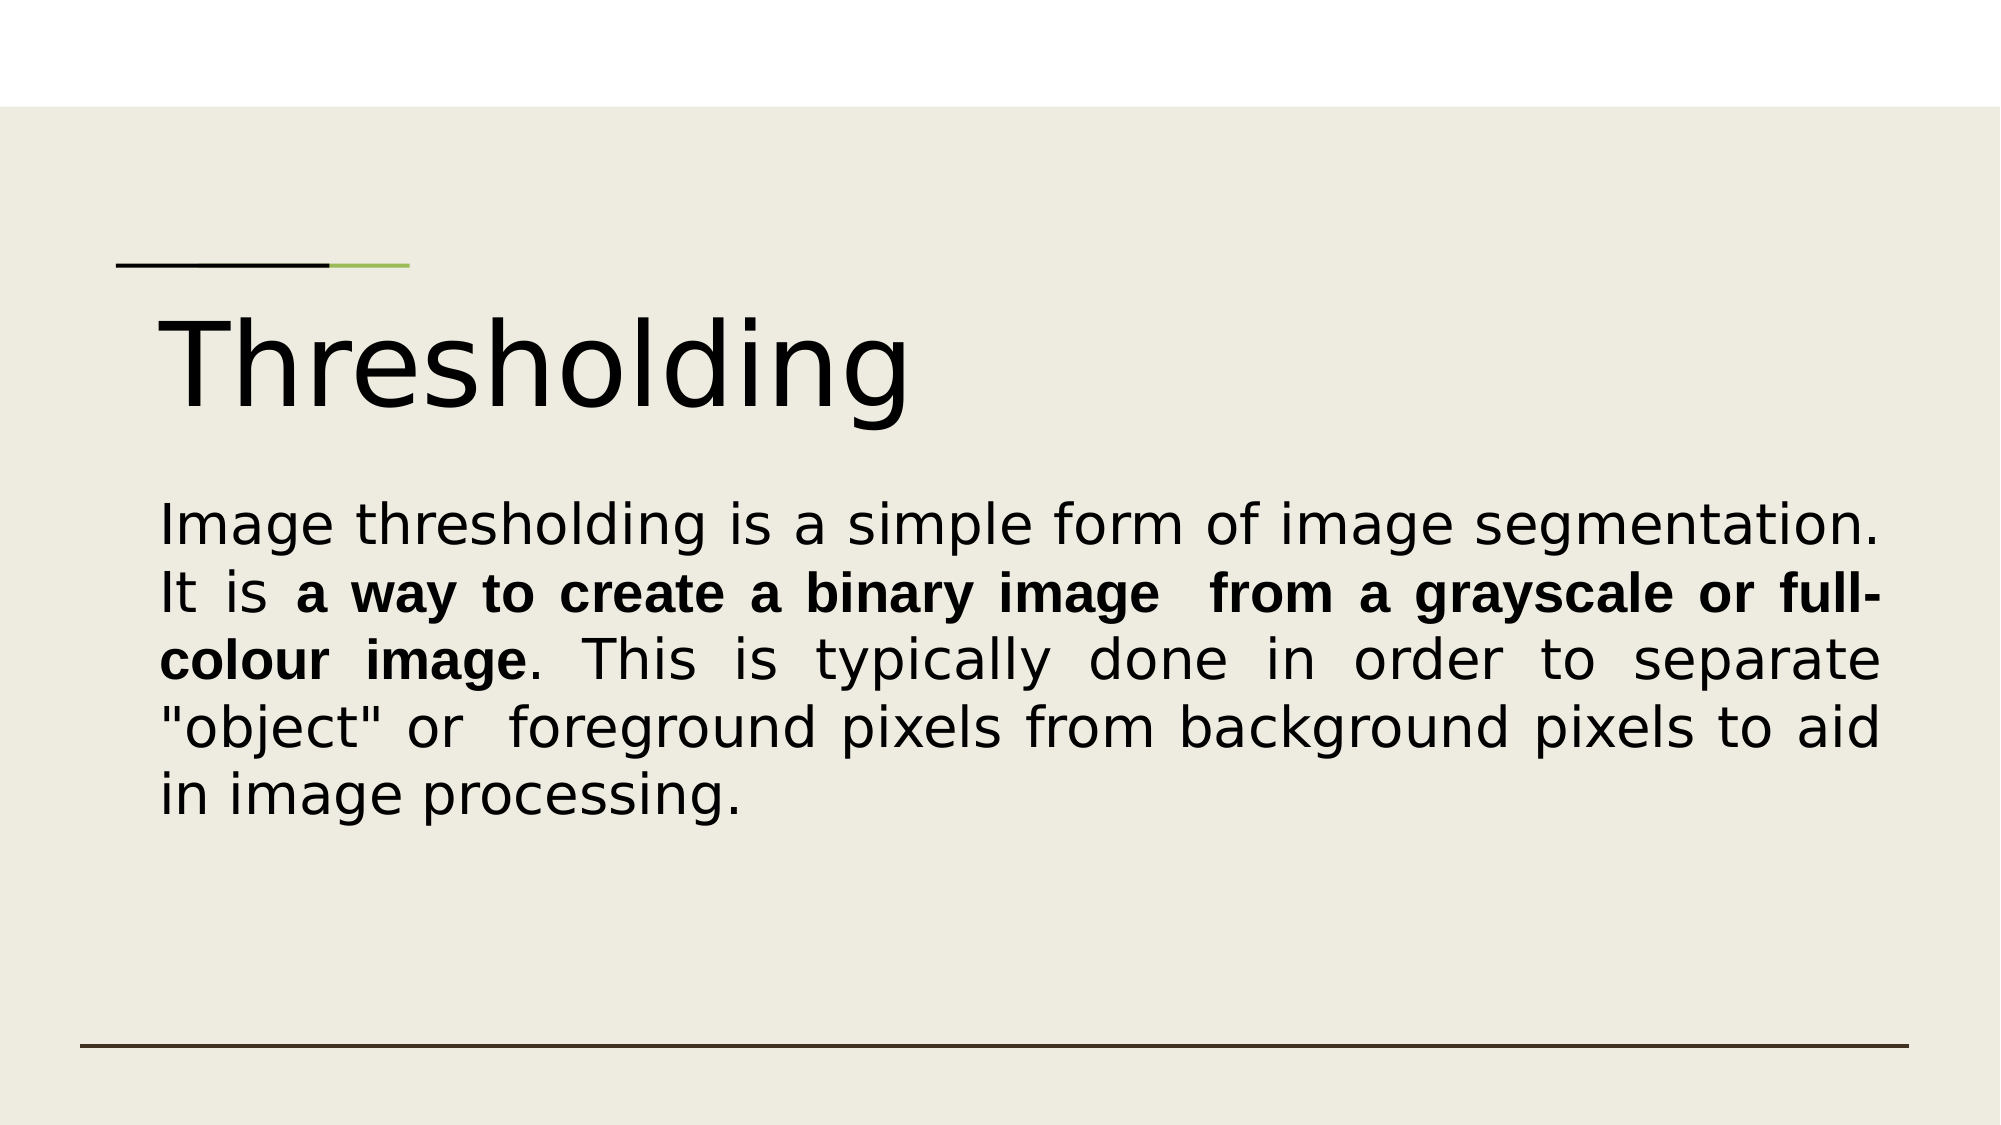

# Thresholding
Image thresholding is a simple form of image segmentation. It is a way to create a binary image  from a grayscale or full-colour image. This is typically done in order to separate "object" or  foreground pixels from background pixels to aid in image processing.